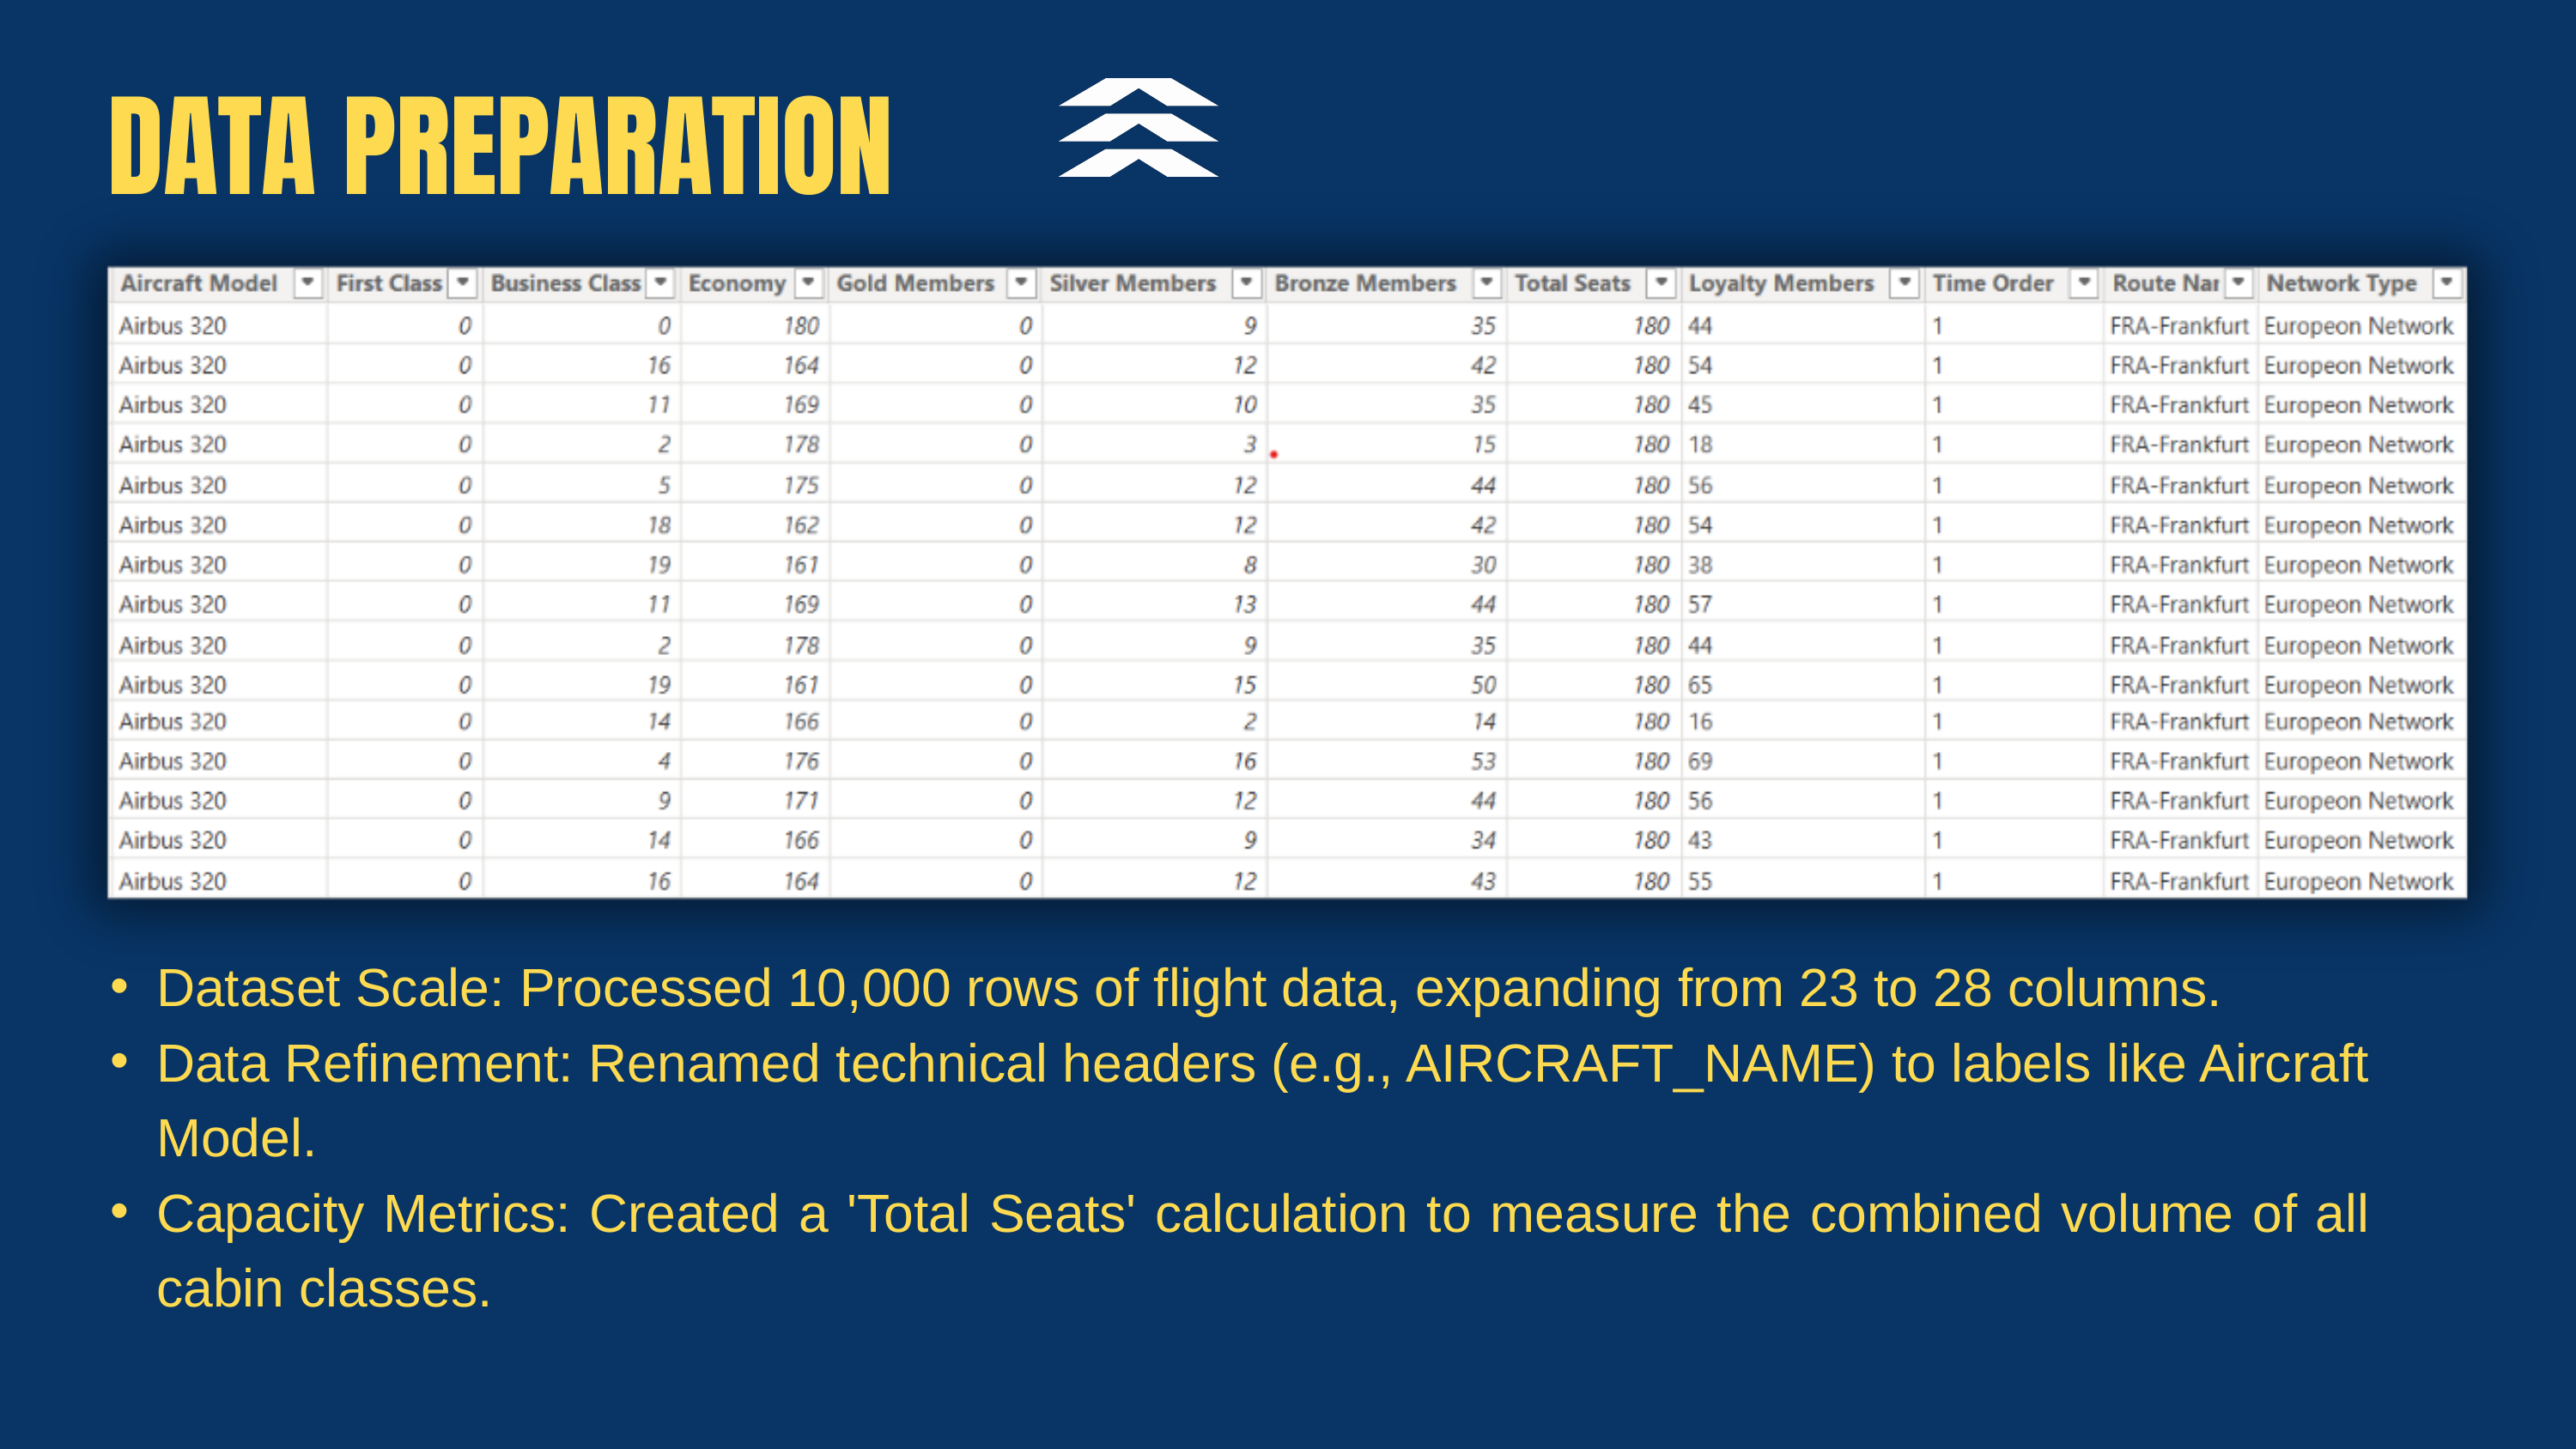

DATA PREPARATION

Dataset Scale: Processed 10,000 rows of flight data, expanding from 23 to 28 columns.
Data Refinement: Renamed technical headers (e.g., AIRCRAFT_NAME) to labels like Aircraft Model.
Capacity Metrics: Created a 'Total Seats' calculation to measure the combined volume of all cabin classes.